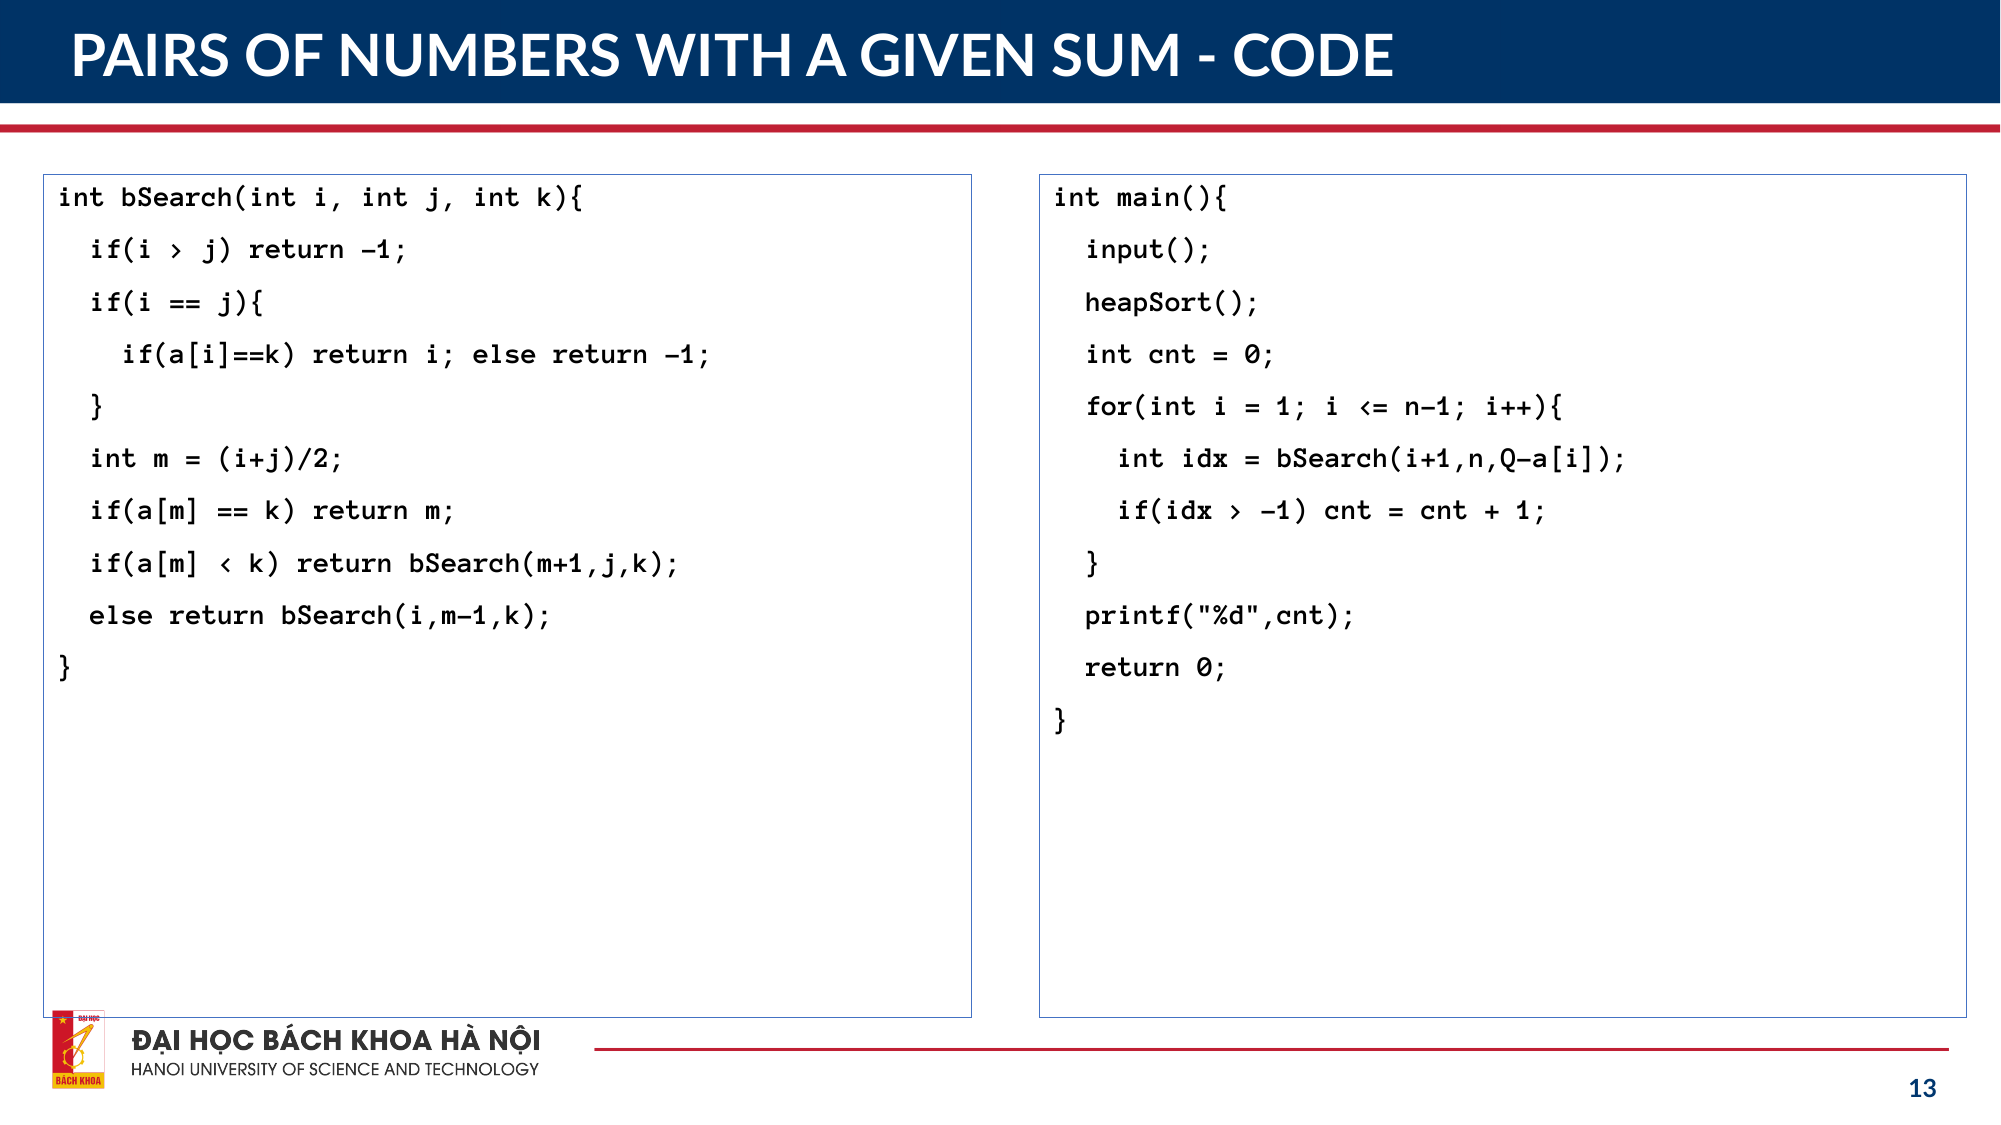

# PAIRS OF NUMBERS WITH A GIVEN SUM - CODE
int bSearch(int i, int j, int k){
  if(i > j) return -1;
  if(i == j){
    if(a[i]==k) return i; else return -1;
  }
  int m = (i+j)/2;
  if(a[m] == k) return m;
  if(a[m] < k) return bSearch(m+1,j,k);
  else return bSearch(i,m-1,k);
}
int main(){
  input();
  heapSort();
  int cnt = 0;
  for(int i = 1; i <= n-1; i++){
    int idx = bSearch(i+1,n,Q-a[i]);
    if(idx > -1) cnt = cnt + 1;
  }
  printf("%d",cnt);
  return 0;
}
13